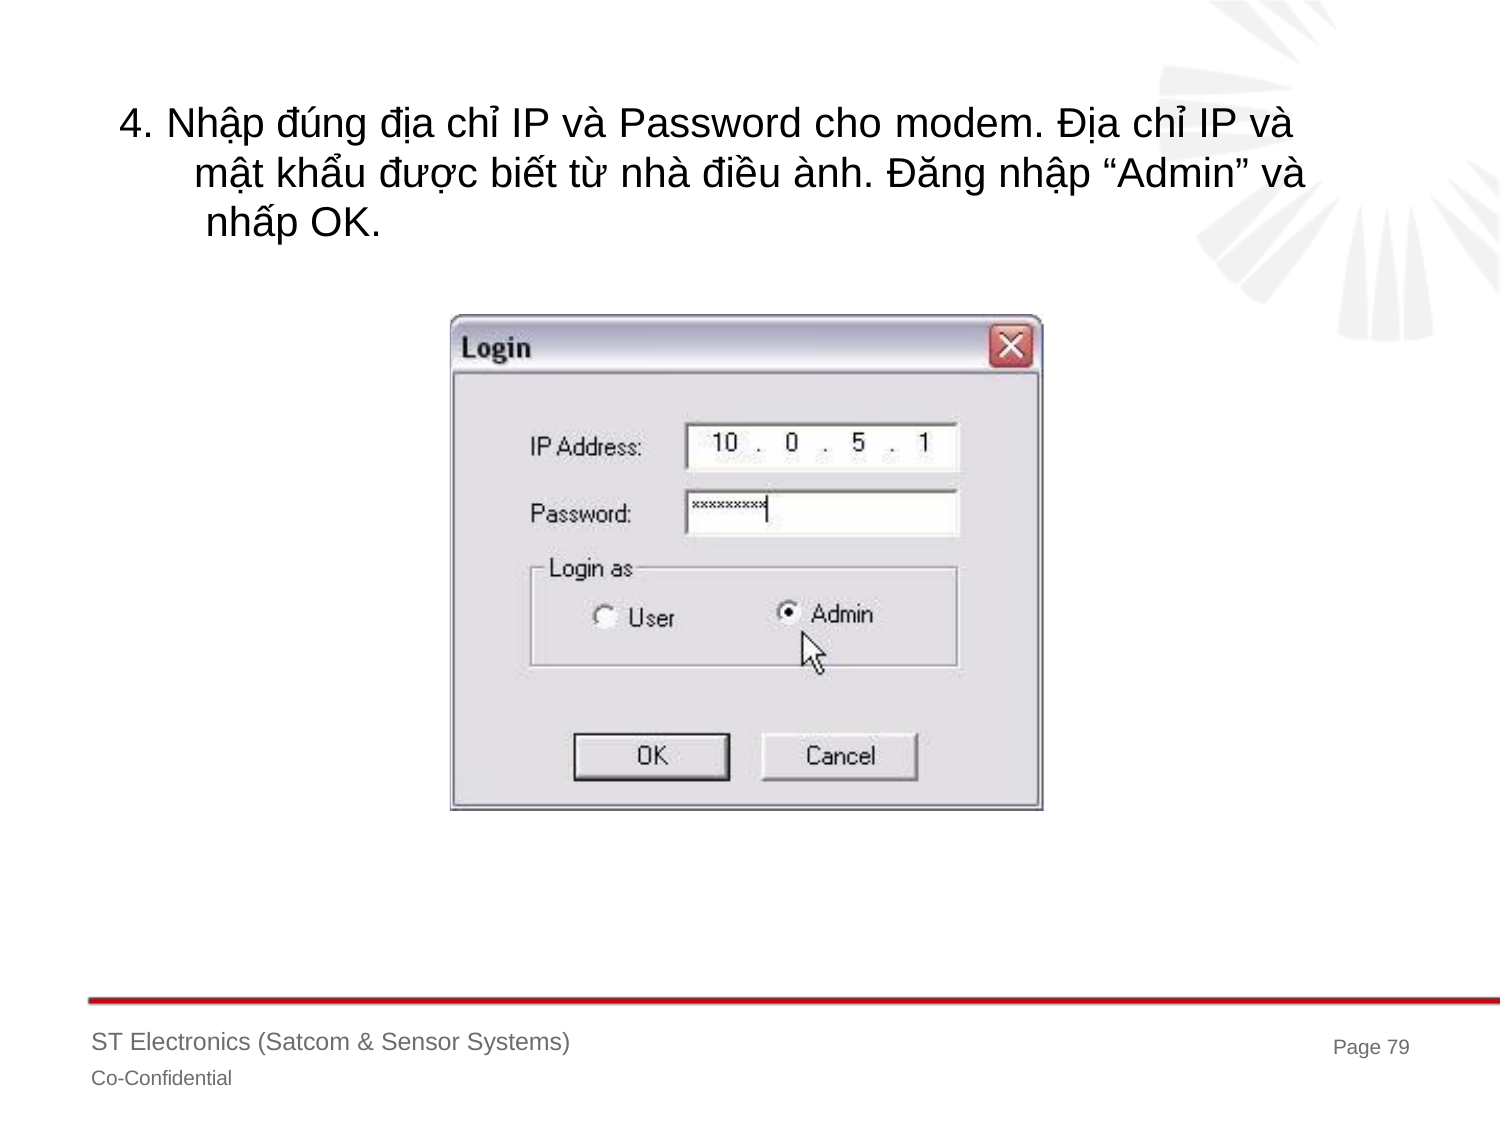

# 4. Nhập đúng địa chỉ IP và Password cho modem. Địa chỉ IP và  mật khẩu được biết từ nhà điều ành. Đăng nhập “Admin” và  nhấp OK.

ST Electronics (Satcom & Sensor Systems)
Co-Confidential
Page 79